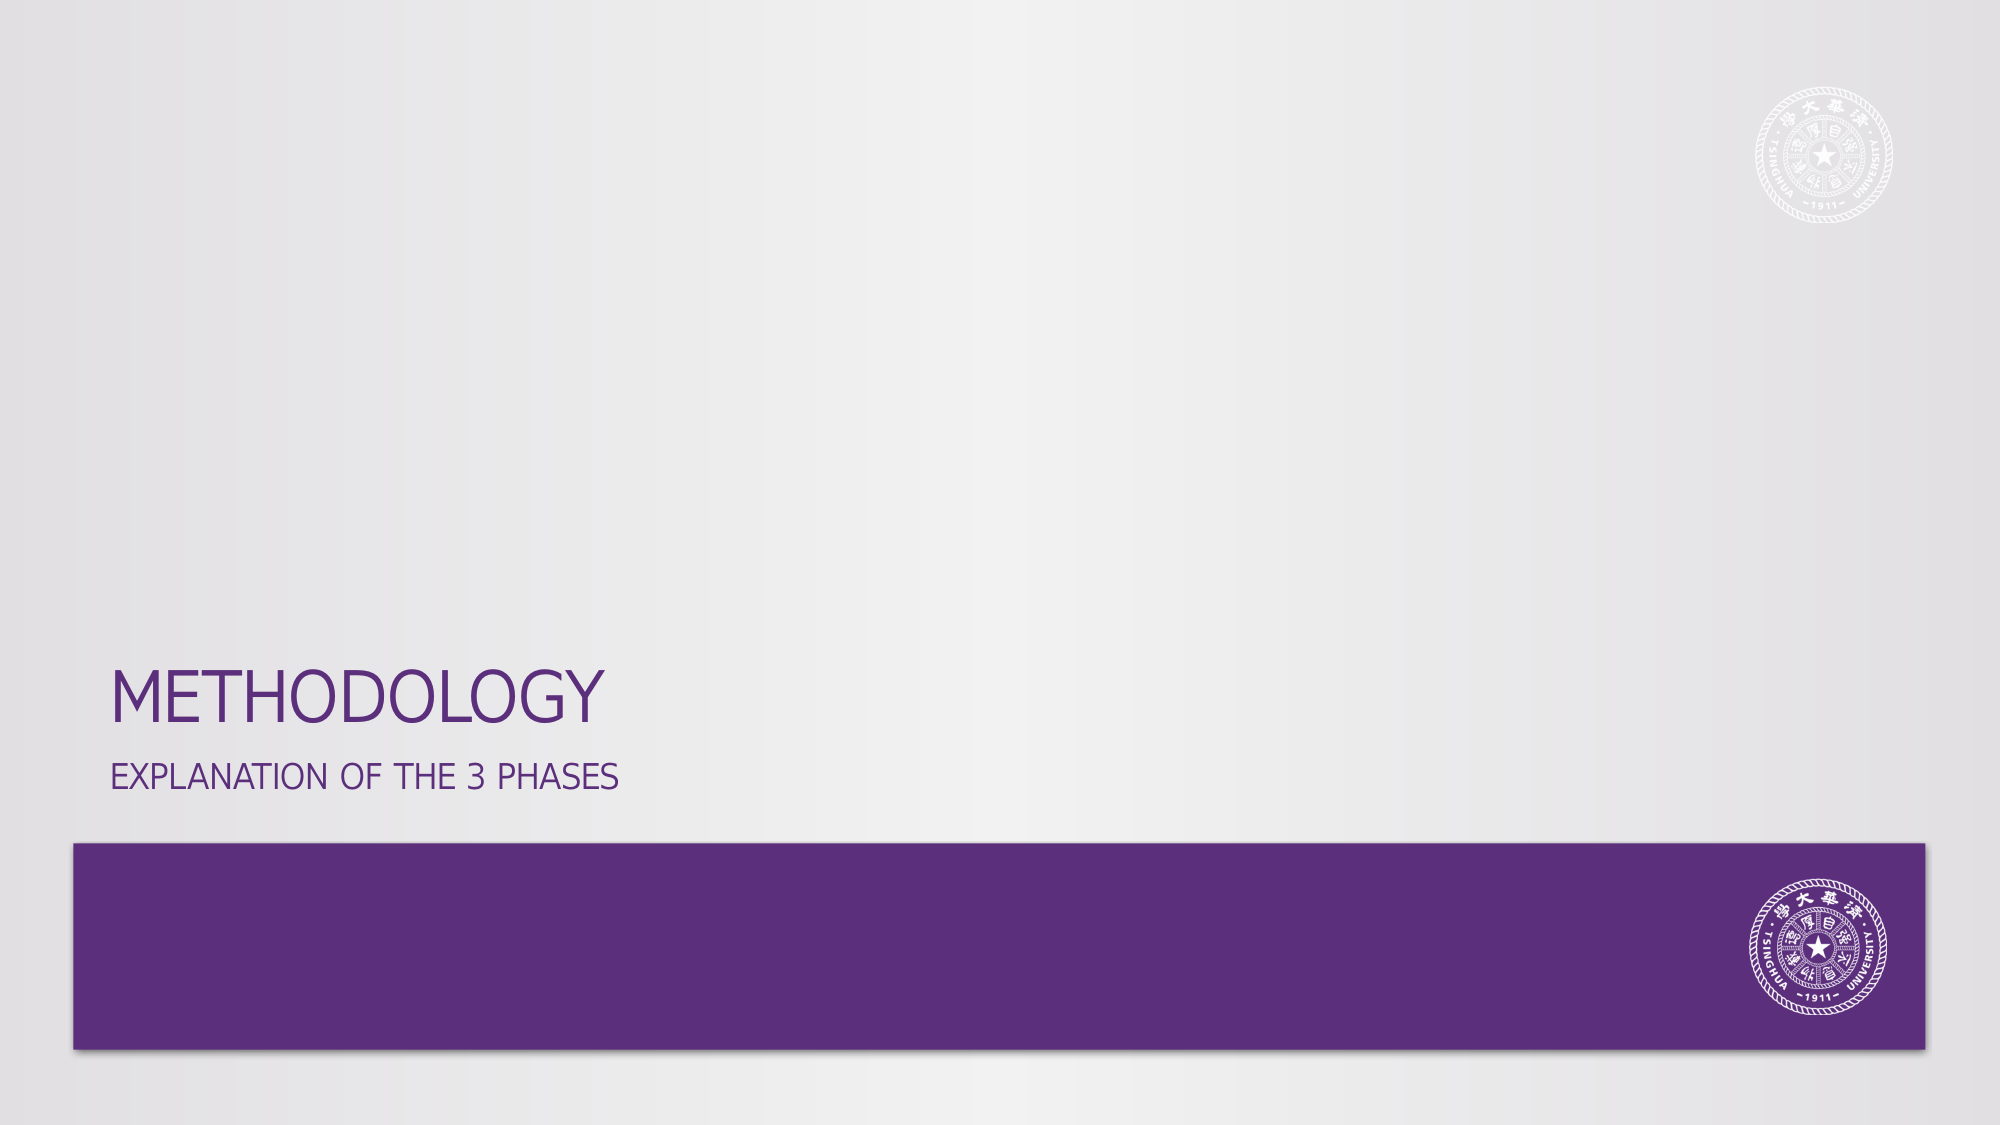

# methodology
Explanation of the 3 phases